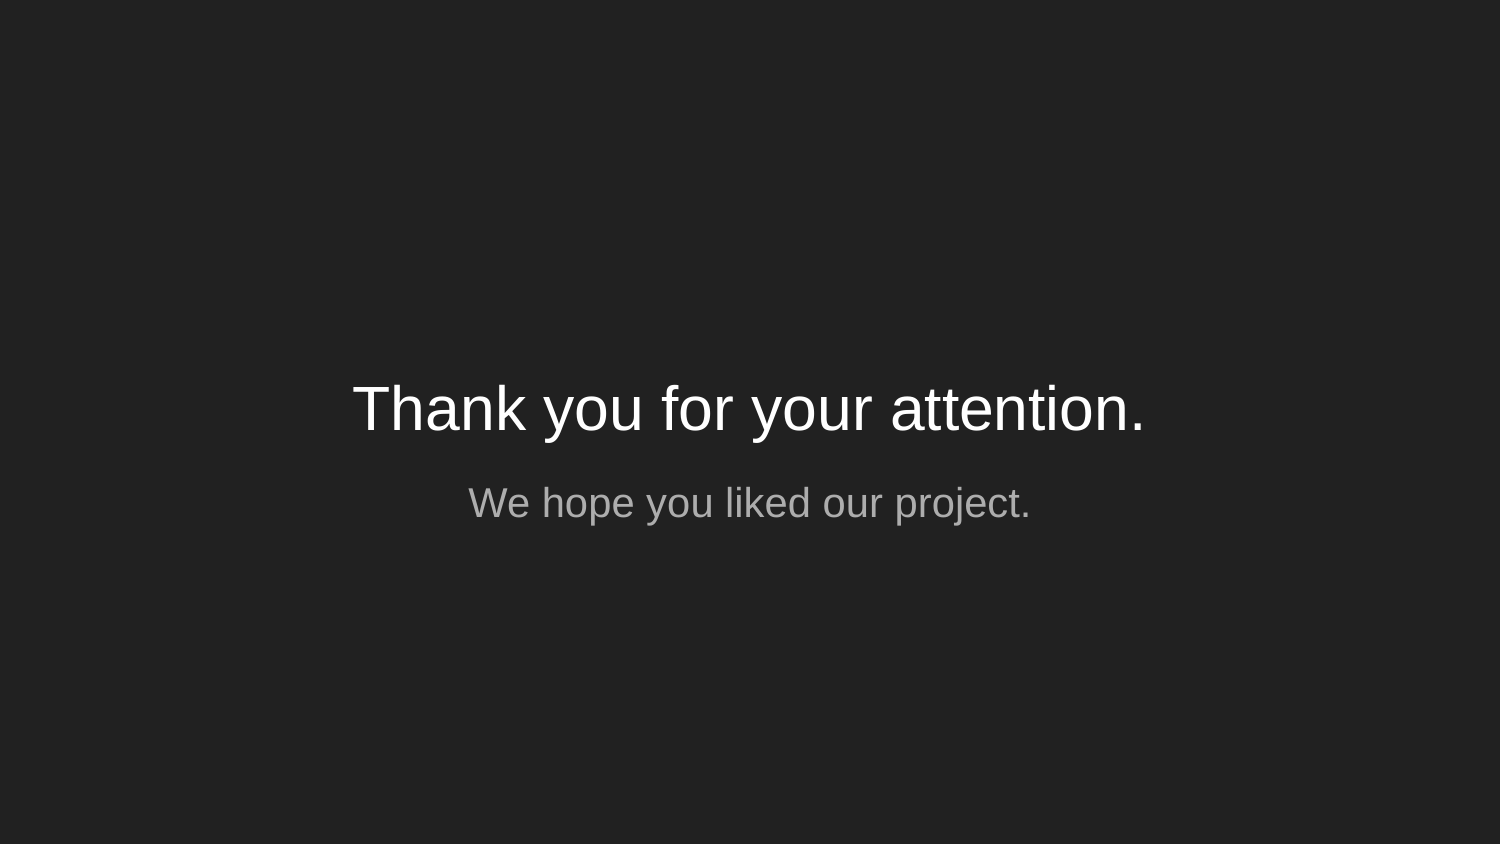

# Thank you for your attention.
We hope you liked our project.